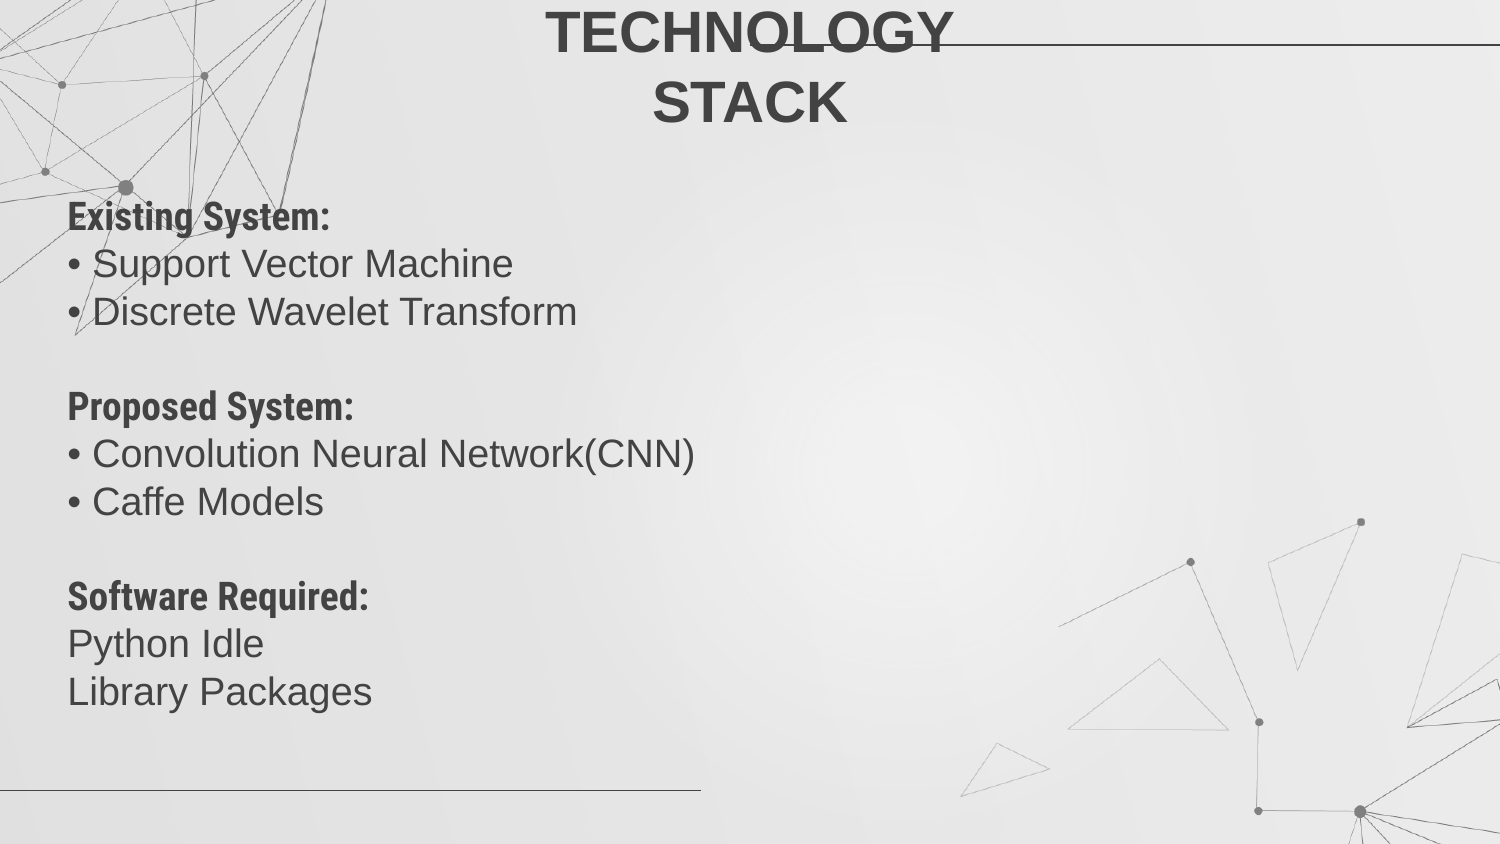

# TECHNOLOGY STACK
Existing System:
• Support Vector Machine
• Discrete Wavelet Transform

Proposed System:
• Convolution Neural Network(CNN)
• Caffe Models

Software Required:
Python Idle
Library Packages